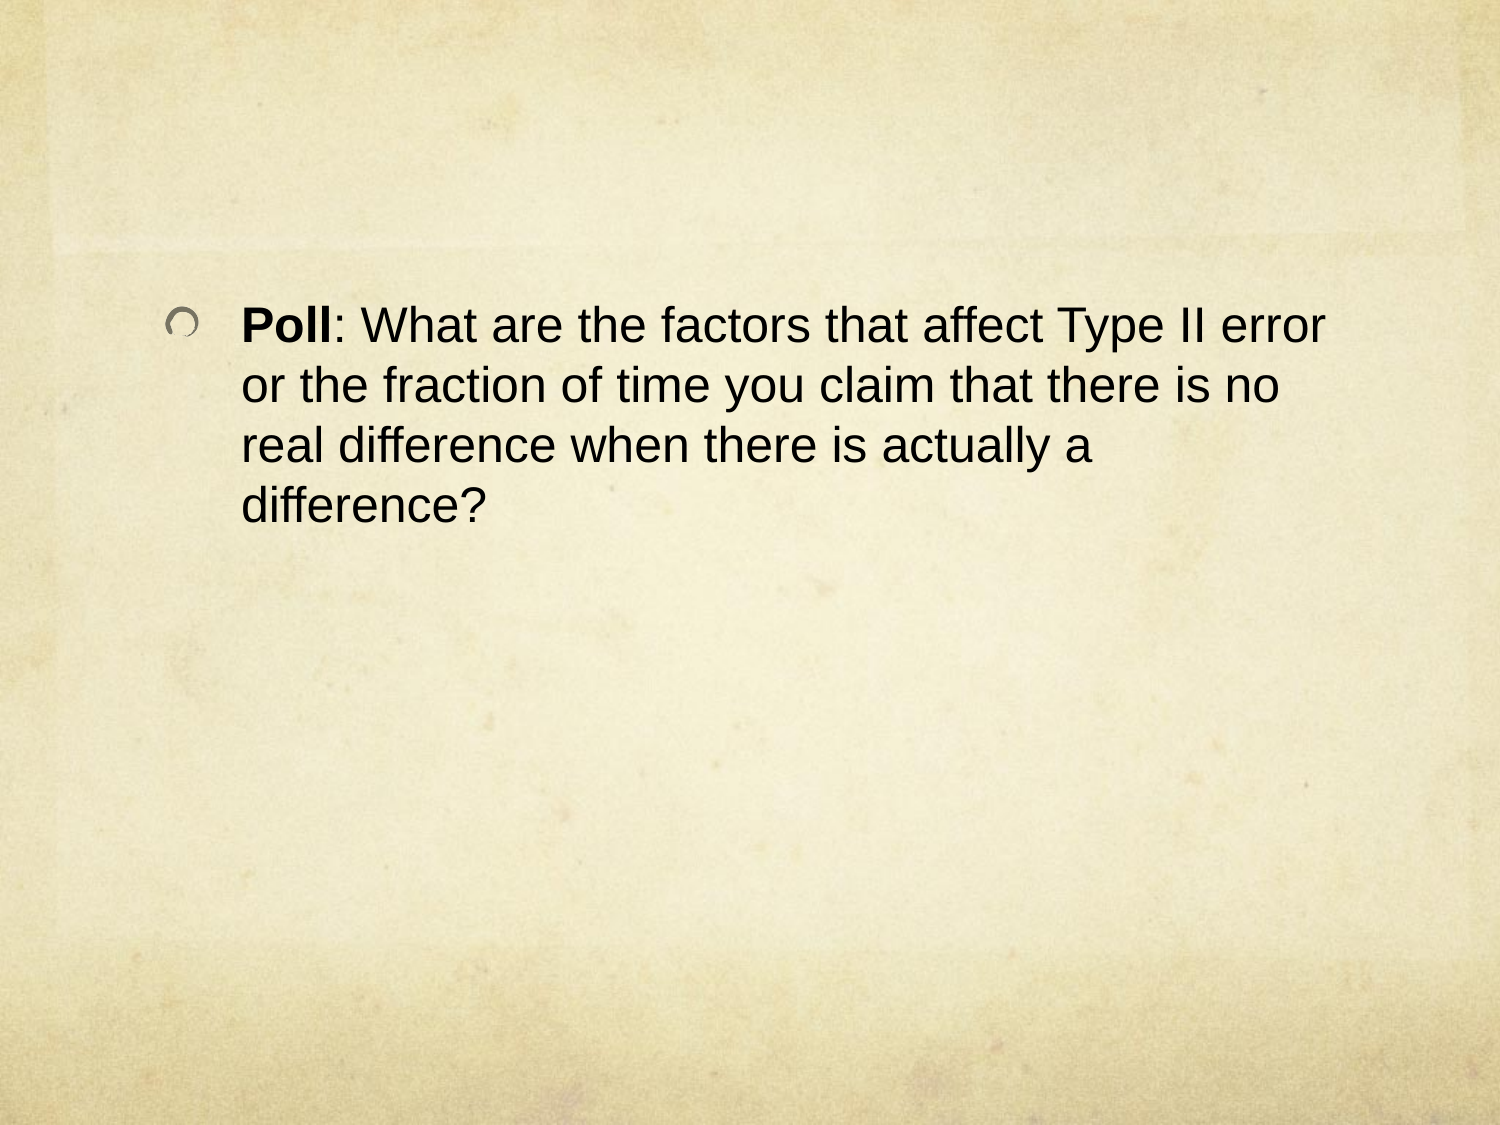

Poll: What are the factors that affect Type II error or the fraction of time you claim that there is no real difference when there is actually a difference?